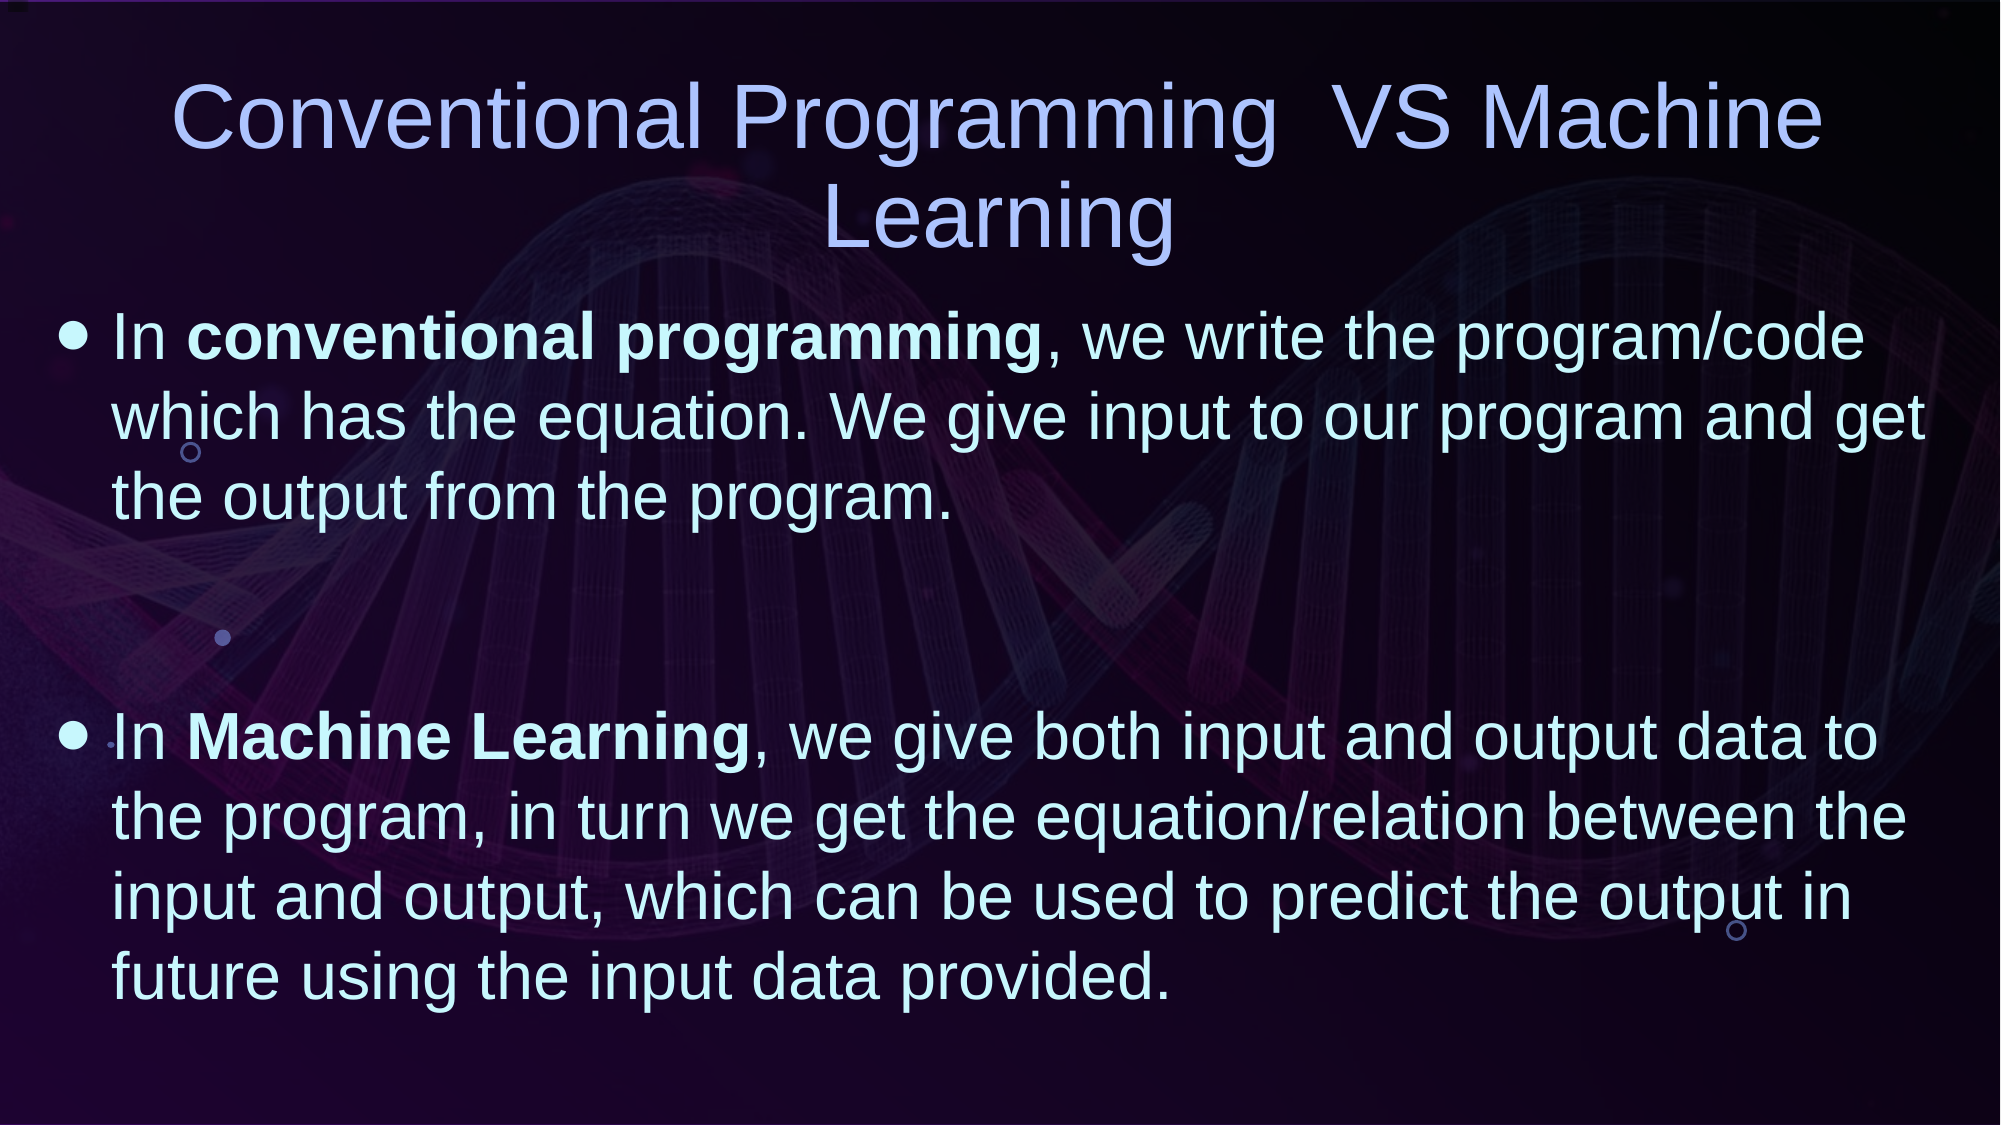

# Conventional Programming  VS Machine Learning

In conventional programming, we write the program/code which has the equation. We give input to our program and get the output from the program.

In Machine Learning, we give both input and output data to the program, in turn we get the equation/relation between the input and output, which can be used to predict the output in future using the input data provided.